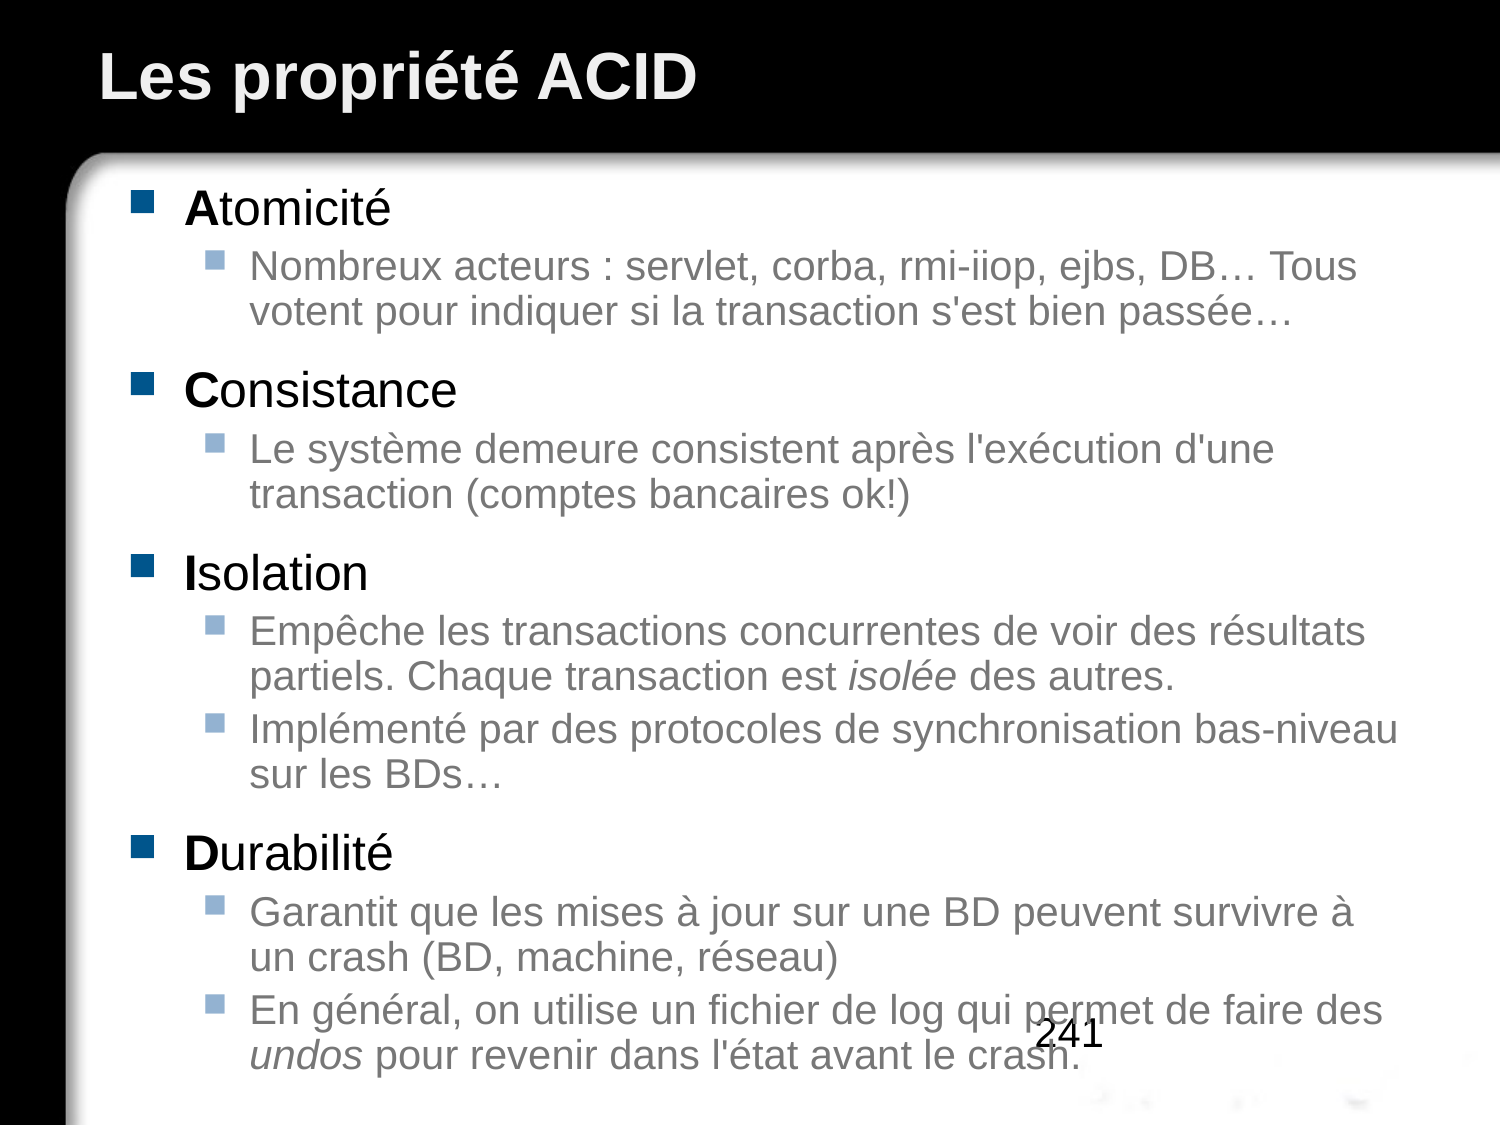

# Les propriété ACID
Atomicité
Nombreux acteurs : servlet, corba, rmi-iiop, ejbs, DB… Tous votent pour indiquer si la transaction s'est bien passée…
Consistance
Le système demeure consistent après l'exécution d'une transaction (comptes bancaires ok!)
Isolation
Empêche les transactions concurrentes de voir des résultats partiels. Chaque transaction est isolée des autres.
Implémenté par des protocoles de synchronisation bas-niveau sur les BDs…
Durabilité
Garantit que les mises à jour sur une BD peuvent survivre à un crash (BD, machine, réseau)
En général, on utilise un fichier de log qui permet de faire des undos pour revenir dans l'état avant le crash.